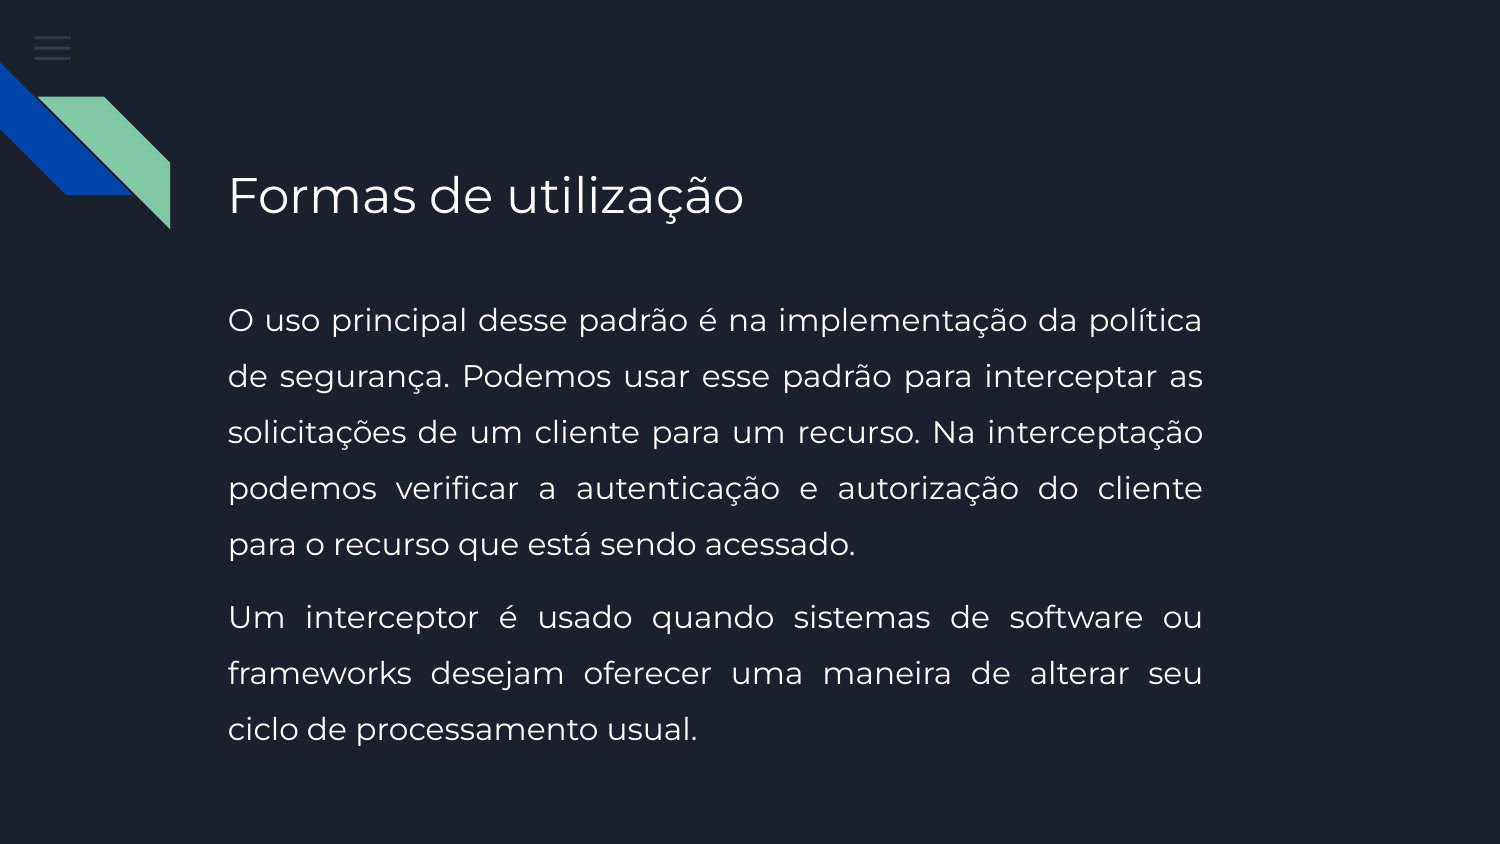

# Formas de utilização

O uso principal desse padrão é na implementação da política de segurança. Podemos usar esse padrão para interceptar as solicitações de um cliente para um recurso. Na interceptação podemos verificar a autenticação e autorização do cliente para o recurso que está sendo acessado.
Um interceptor é usado quando sistemas de software ou frameworks desejam oferecer uma maneira de alterar seu ciclo de processamento usual.